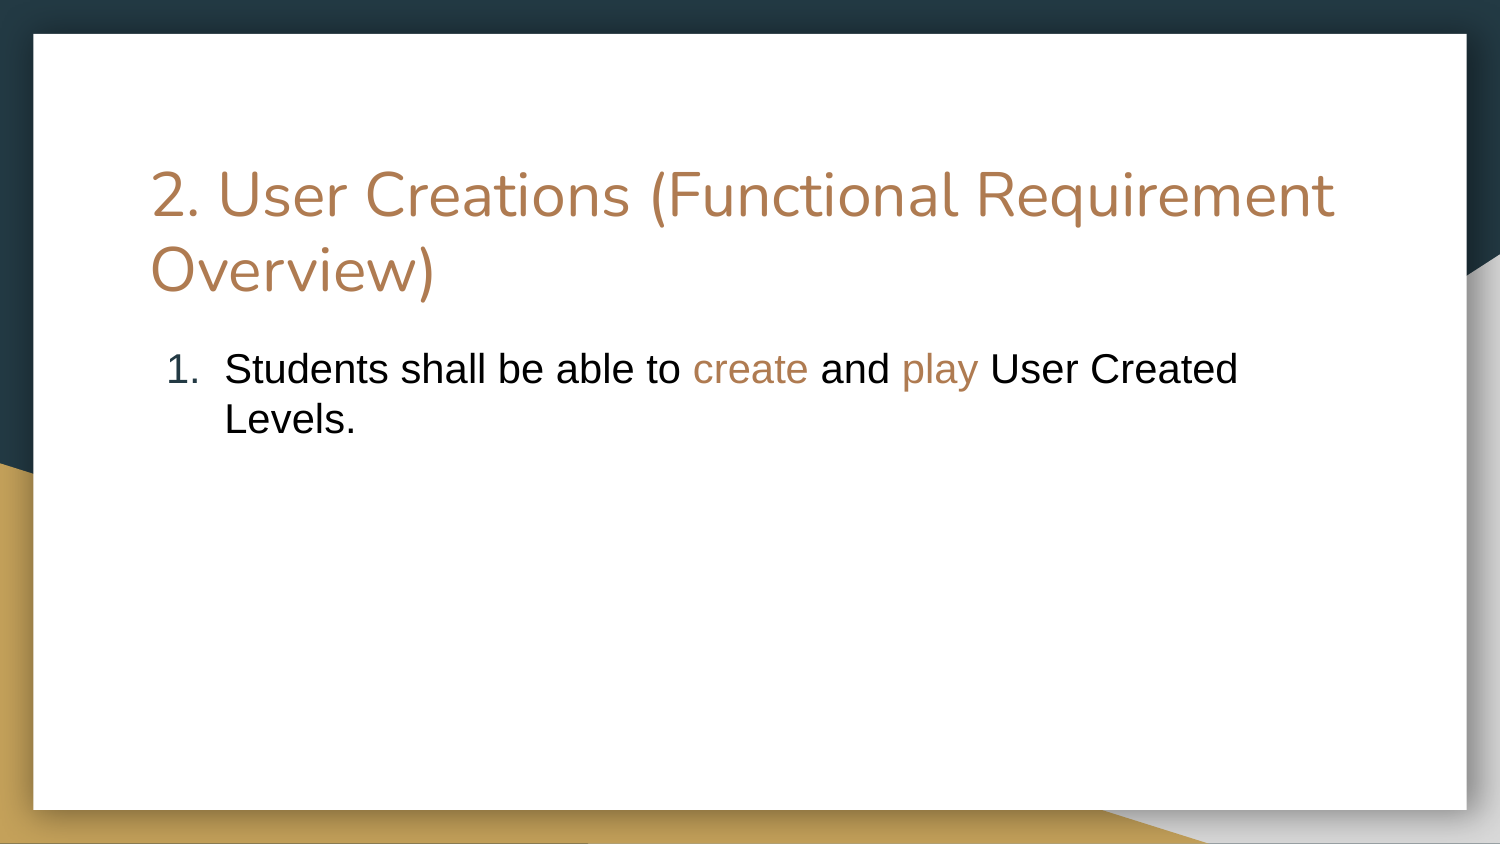

# 2. User Creations (Functional Requirement Overview)
Students shall be able to create and play User Created Levels.